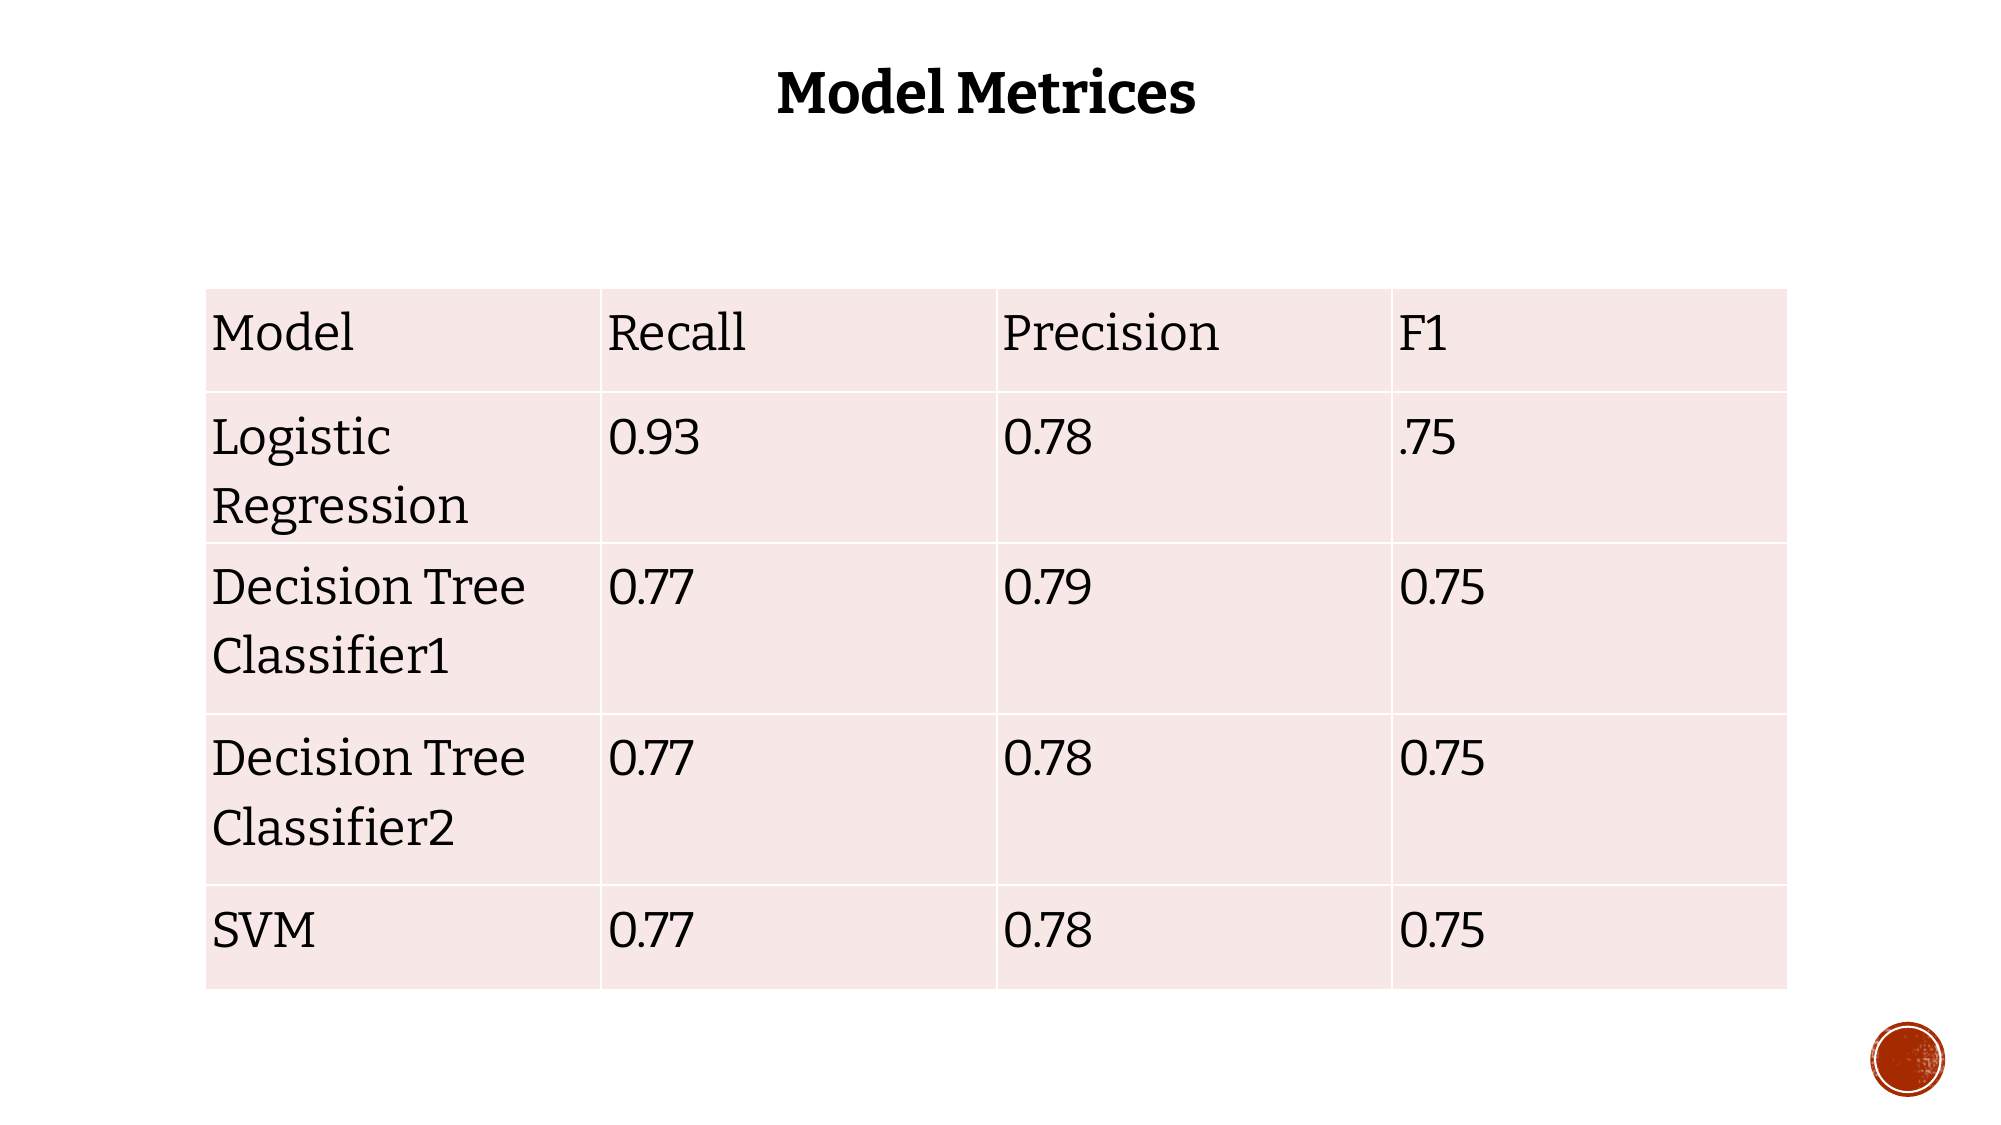

Model Metrices
| Model | Recall | Precision | F1 |
| --- | --- | --- | --- |
| Logistic Regression | 0.93 | 0.78 | .75 |
| Decision Tree Classifier1 | 0.77 | 0.79 | 0.75 |
| Decision Tree Classifier2 | 0.77 | 0.78 | 0.75 |
| SVM | 0.77 | 0.78 | 0.75 |